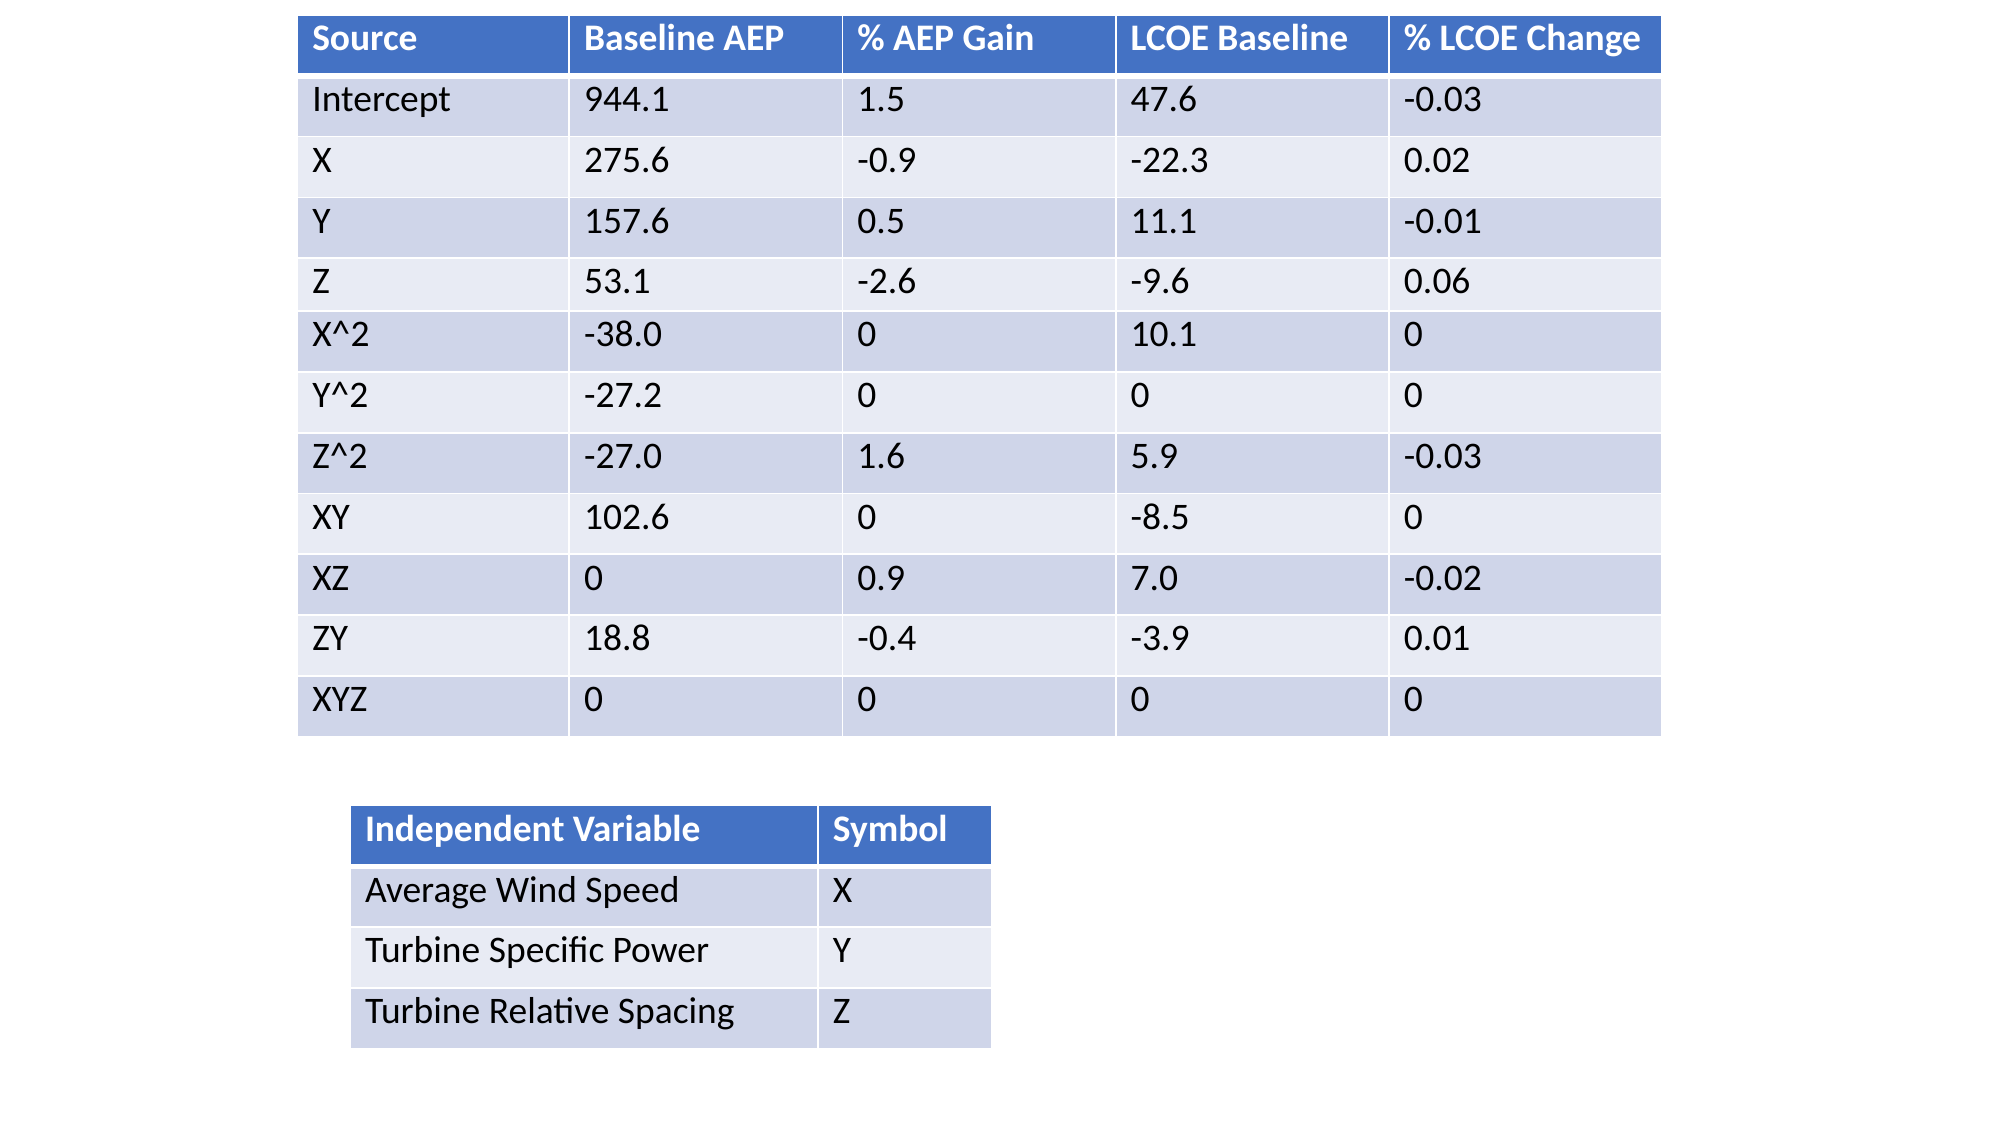

| Source | Baseline AEP | % AEP Gain | LCOE Baseline | % LCOE Change |
| --- | --- | --- | --- | --- |
| Intercept | 944.1 | 1.5 | 47.6 | -0.03 |
| X | 275.6 | -0.9 | -22.3 | 0.02 |
| Y | 157.6 | 0.5 | 11.1 | -0.01 |
| Z | 53.1 | -2.6 | -9.6 | 0.06 |
| X^2 | -38.0 | 0 | 10.1 | 0 |
| Y^2 | -27.2 | 0 | 0 | 0 |
| Z^2 | -27.0 | 1.6 | 5.9 | -0.03 |
| XY | 102.6 | 0 | -8.5 | 0 |
| XZ | 0 | 0.9 | 7.0 | -0.02 |
| ZY | 18.8 | -0.4 | -3.9 | 0.01 |
| XYZ | 0 | 0 | 0 | 0 |
| Independent Variable | Symbol |
| --- | --- |
| Average Wind Speed | X |
| Turbine Specific Power | Y |
| Turbine Relative Spacing | Z |